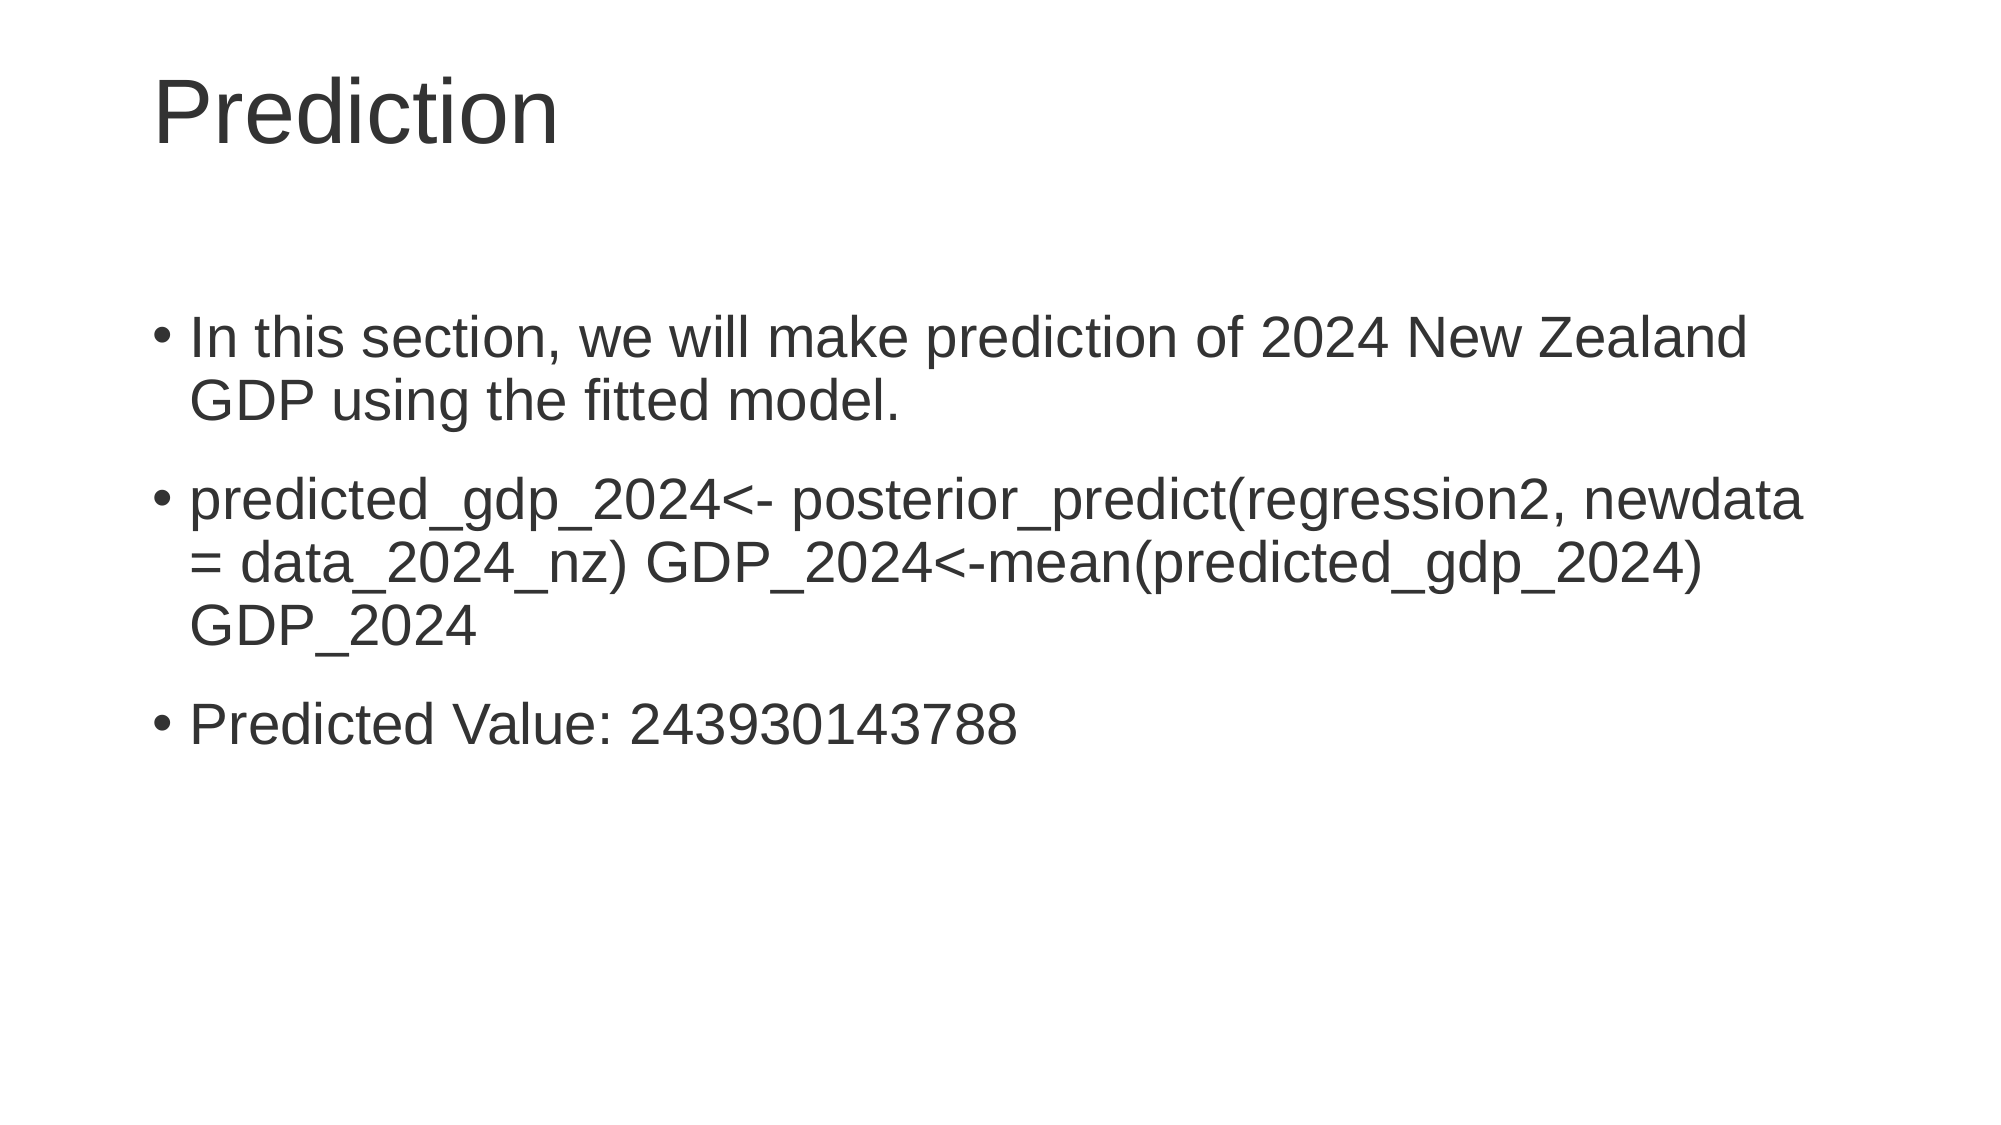

# Prediction
In this section, we will make prediction of 2024 New Zealand GDP using the fitted model.
predicted_gdp_2024<- posterior_predict(regression2, newdata = data_2024_nz) GDP_2024<-mean(predicted_gdp_2024) GDP_2024
Predicted Value: 243930143788